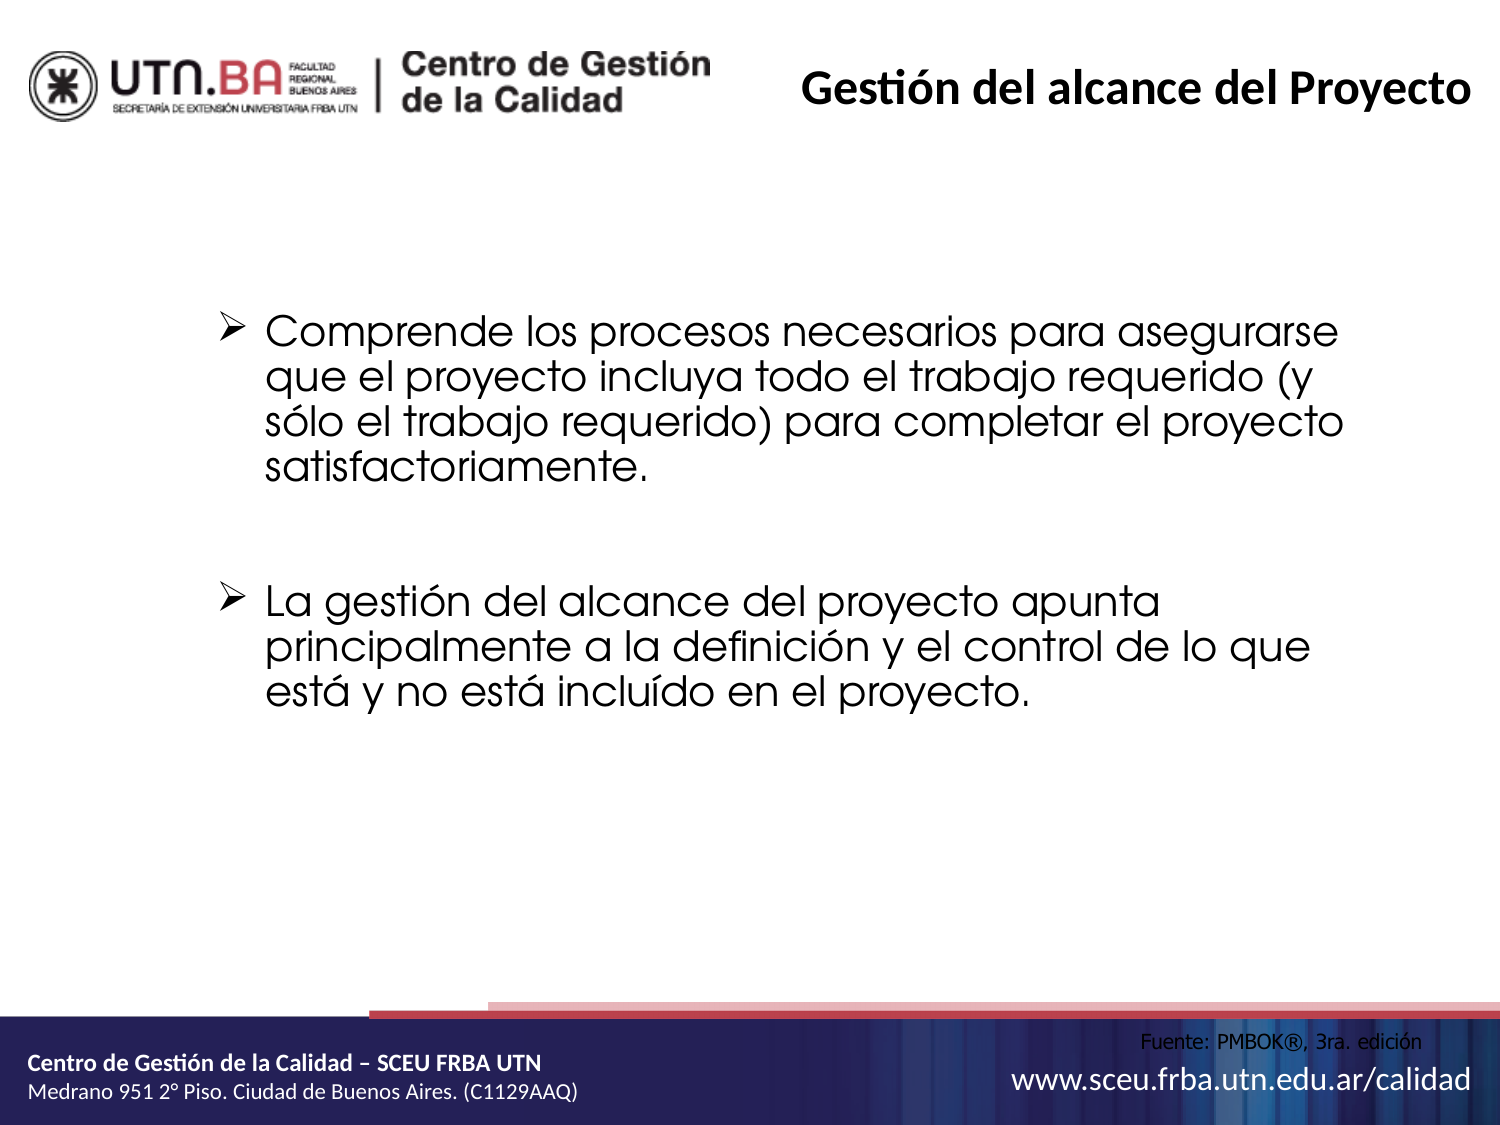

# Gestión del alcance del Proyecto
Comprende los procesos necesarios para asegurarse que el proyecto incluya todo el trabajo requerido (y sólo el trabajo requerido) para completar el proyecto satisfactoriamente.

La gestión del alcance del proyecto apunta principalmente a la definición y el control de lo que está y no está incluído en el proyecto.
Fuente: PMBOK®, 3ra. edición